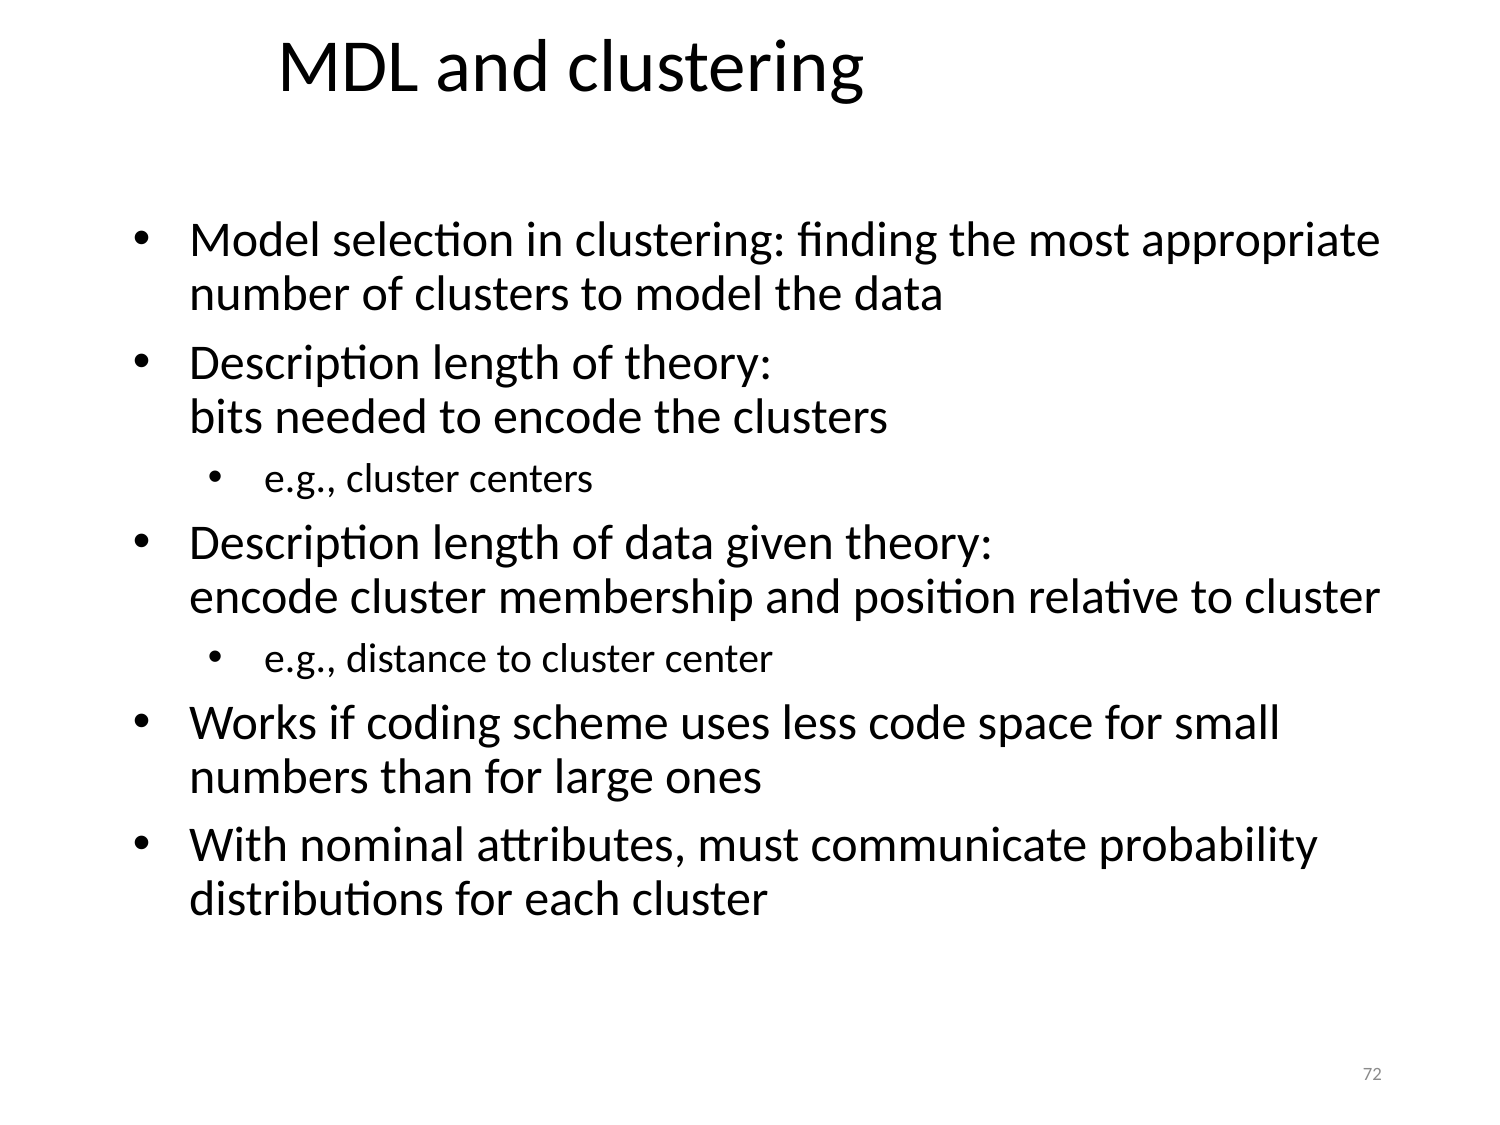

MDL and clustering
Model selection in clustering: finding the most appropriate number of clusters to model the data
Description length of theory:
bits needed to encode the clusters
e.g., cluster centers
Description length of data given theory:
encode cluster membership and position relative to cluster
e.g., distance to cluster center
Works if coding scheme uses less code space for small numbers than for large ones
With nominal attributes, must communicate probability distributions for each cluster
72